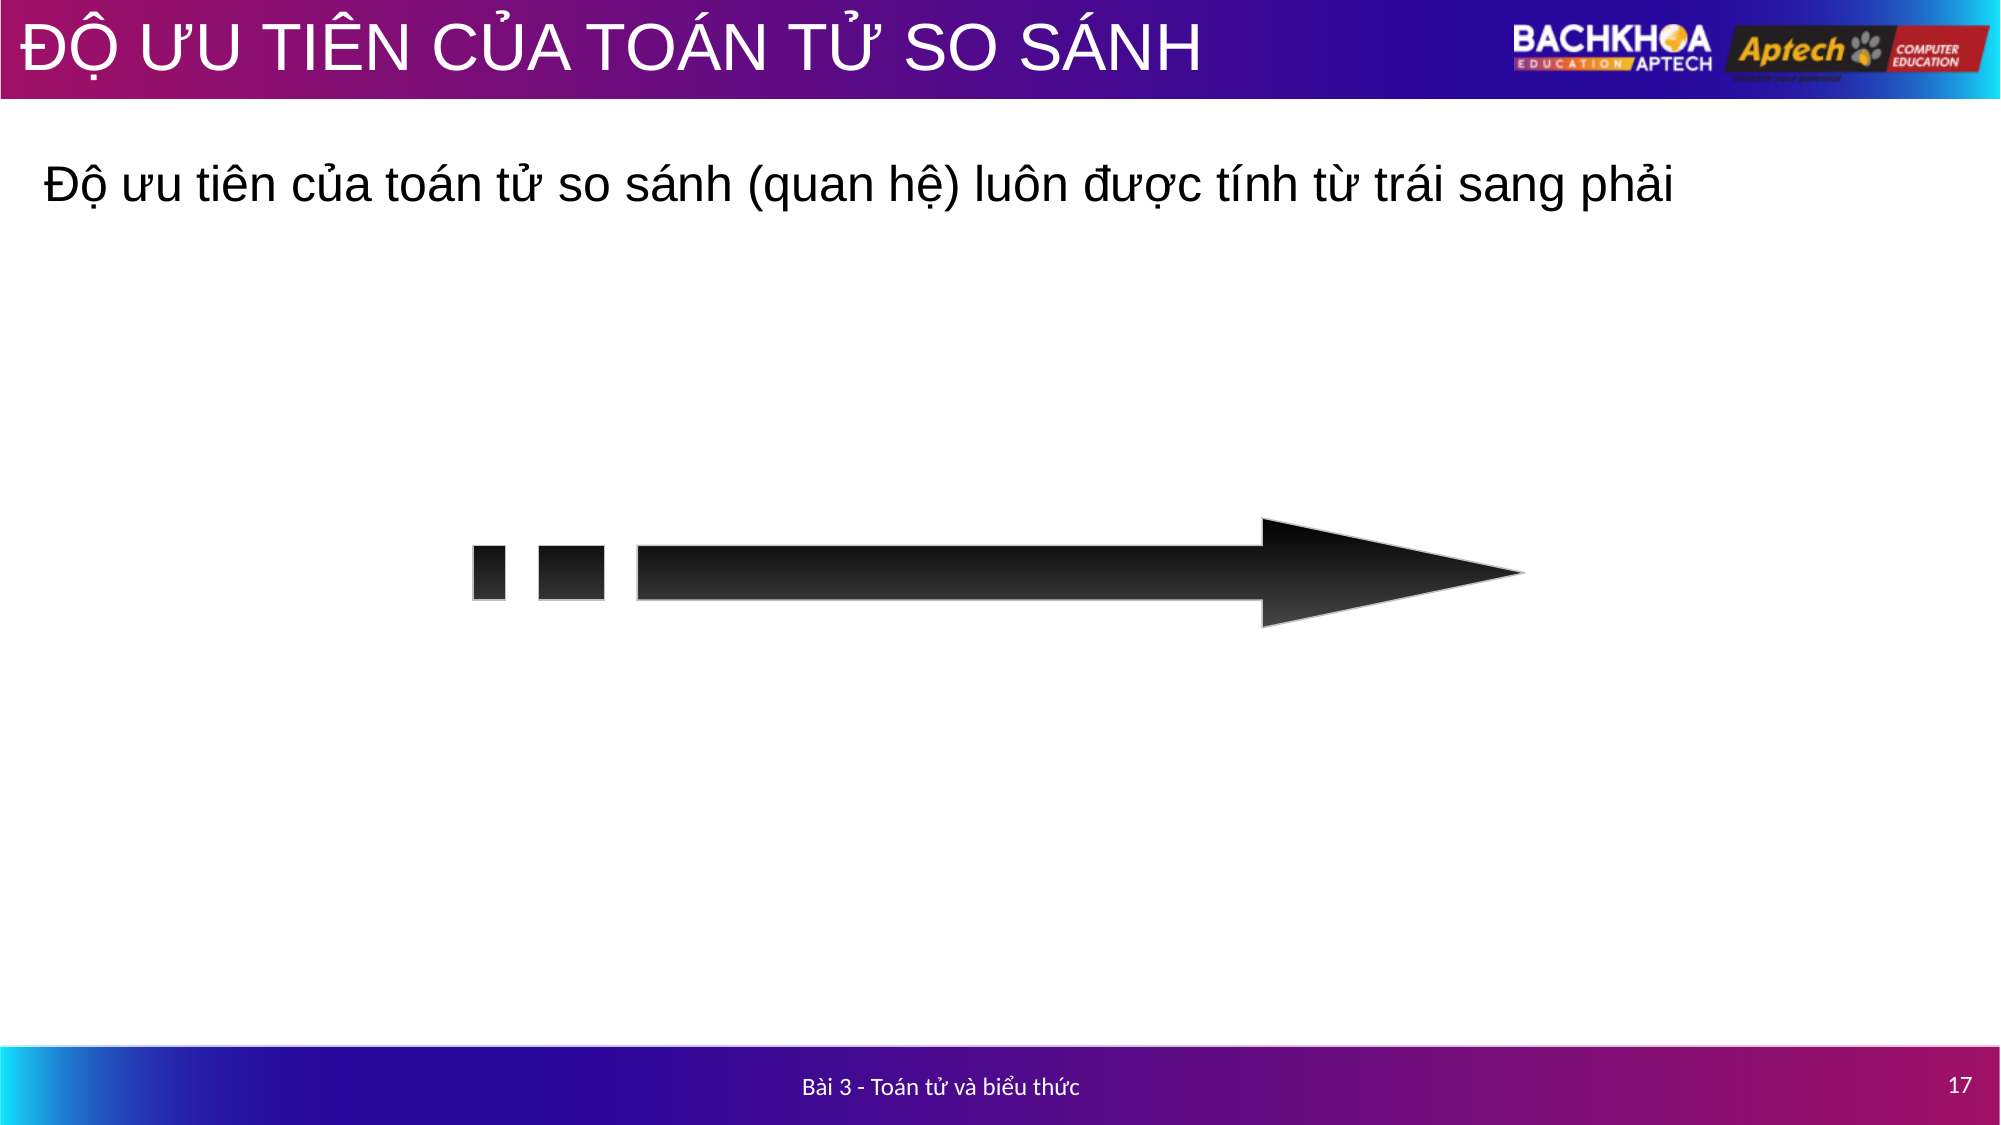

# ĐỘ ƯU TIÊN CỦA TOÁN TỬ SO SÁNH
Độ ưu tiên của toán tử so sánh (quan hệ) luôn được tính từ trái sang phải

17
Bài 3 - Toán tử và biểu thức